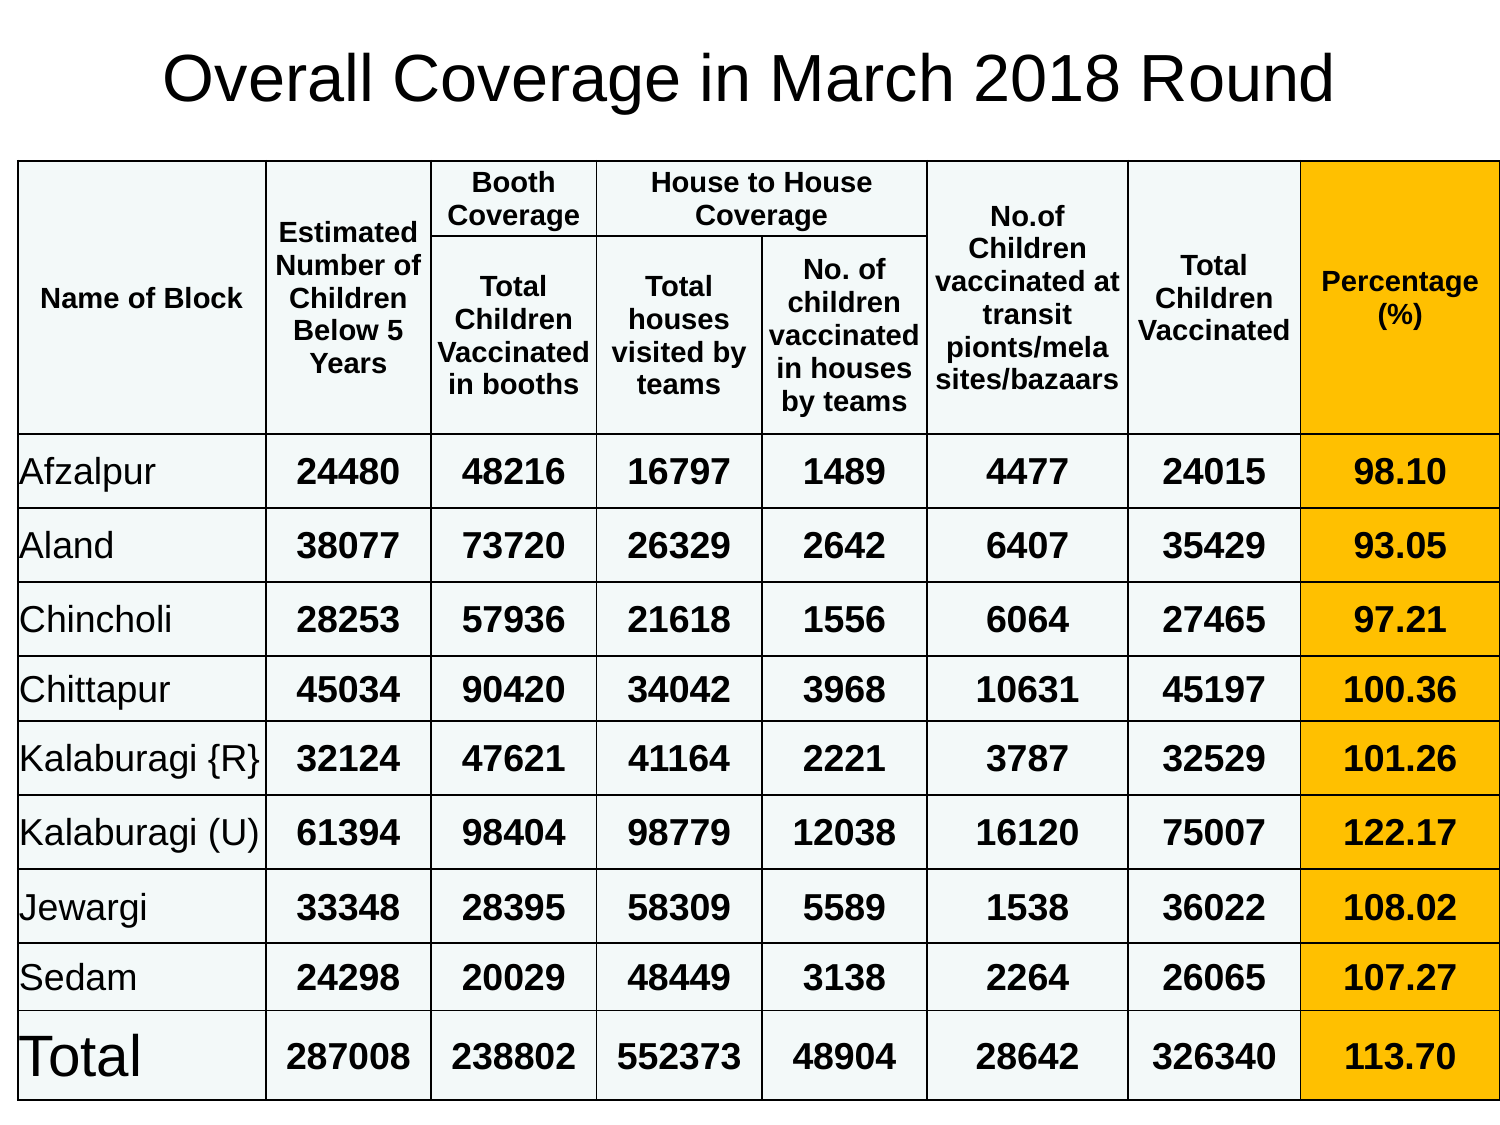

# Overall Coverage in March 2018 Round
| Name of Block | Estimated Number of Children Below 5 Years | Booth Coverage | House to House Coverage |  | No.of Children vaccinated at transit pionts/mela sites/bazaars | Total Children Vaccinated | Percentage (%) |
| --- | --- | --- | --- | --- | --- | --- | --- |
|  |  | Total Children Vaccinated in booths | Total houses visited by teams | No. of children vaccinated in houses by teams |  |  |  |
| Afzalpur | 24480 | 48216 | 16797 | 1489 | 4477 | 24015 | 98.10 |
| Aland | 38077 | 73720 | 26329 | 2642 | 6407 | 35429 | 93.05 |
| Chincholi | 28253 | 57936 | 21618 | 1556 | 6064 | 27465 | 97.21 |
| Chittapur | 45034 | 90420 | 34042 | 3968 | 10631 | 45197 | 100.36 |
| Kalaburagi {R} | 32124 | 47621 | 41164 | 2221 | 3787 | 32529 | 101.26 |
| Kalaburagi (U) | 61394 | 98404 | 98779 | 12038 | 16120 | 75007 | 122.17 |
| Jewargi | 33348 | 28395 | 58309 | 5589 | 1538 | 36022 | 108.02 |
| Sedam | 24298 | 20029 | 48449 | 3138 | 2264 | 26065 | 107.27 |
| Total | 287008 | 238802 | 552373 | 48904 | 28642 | 326340 | 113.70 |